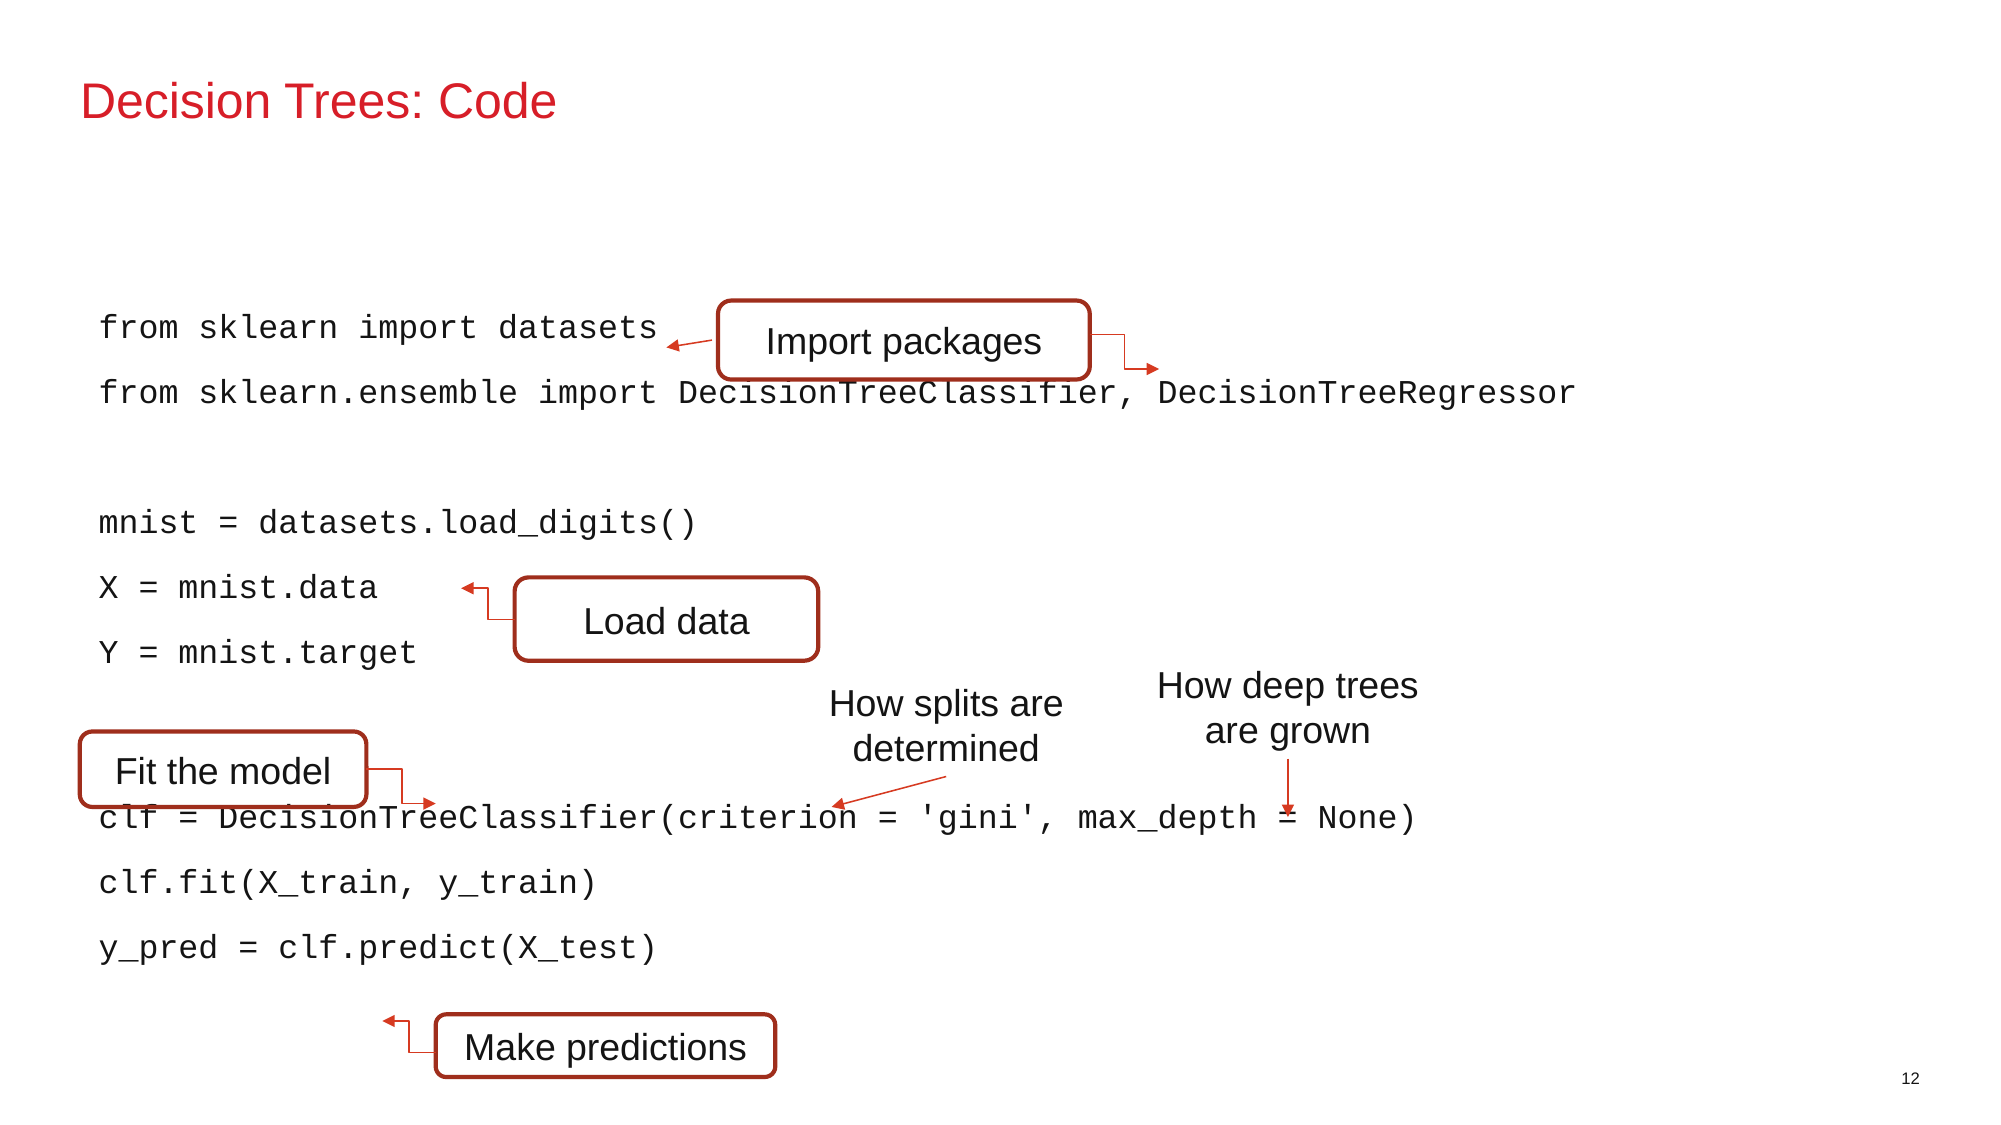

# Decision Trees: Code
Import packages
from sklearn import datasets
from sklearn.ensemble import DecisionTreeClassifier, DecisionTreeRegressor

mnist = datasets.load_digits()
X = mnist.data
Y = mnist.target

clf = DecisionTreeClassifier(criterion = 'gini', max_depth = None)
clf.fit(X_train, y_train)
y_pred = clf.predict(X_test)
Load data
How deep trees are grown
How splits are determined
Fit the model
Make predictions
12